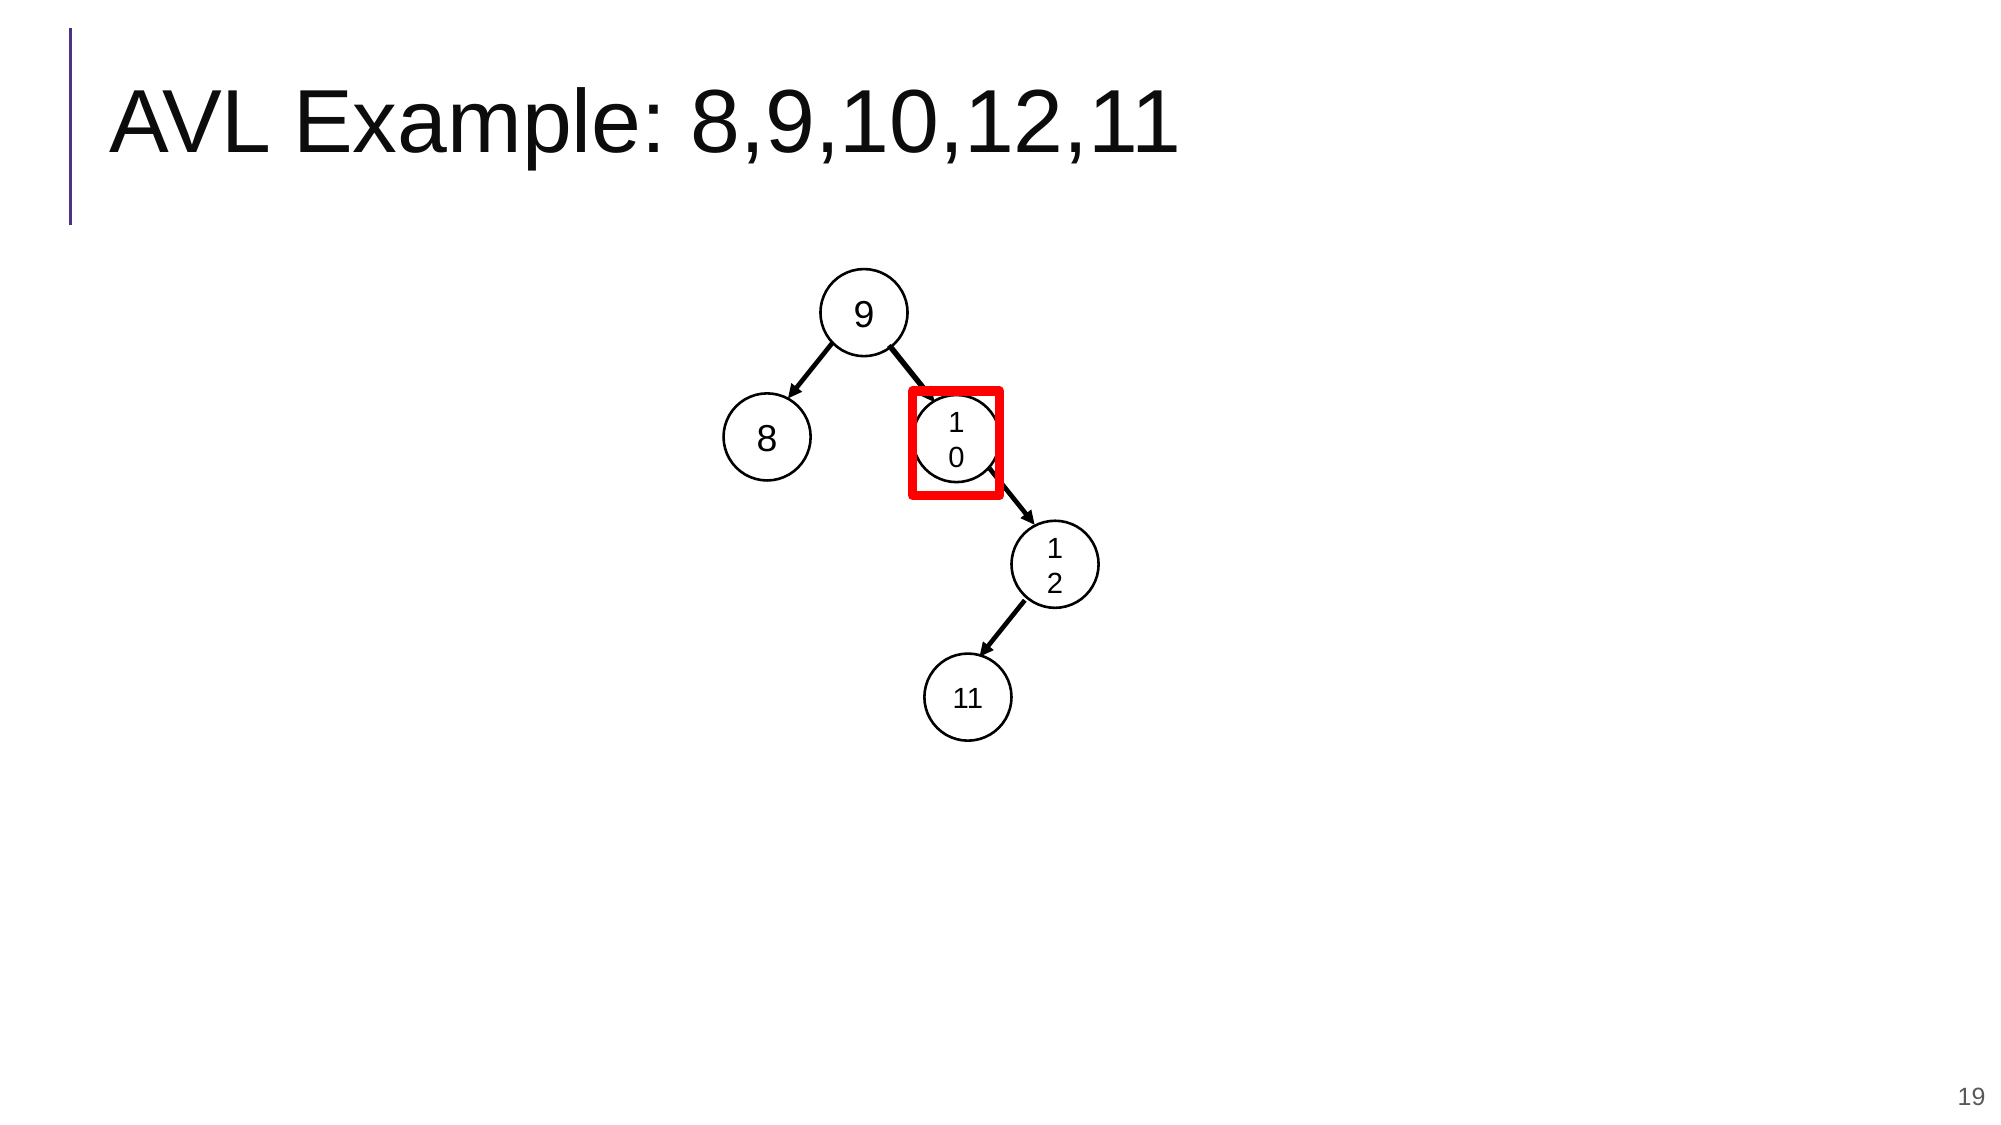

# AVL Example: 8,9,10,12,11
9

8
10
12
11